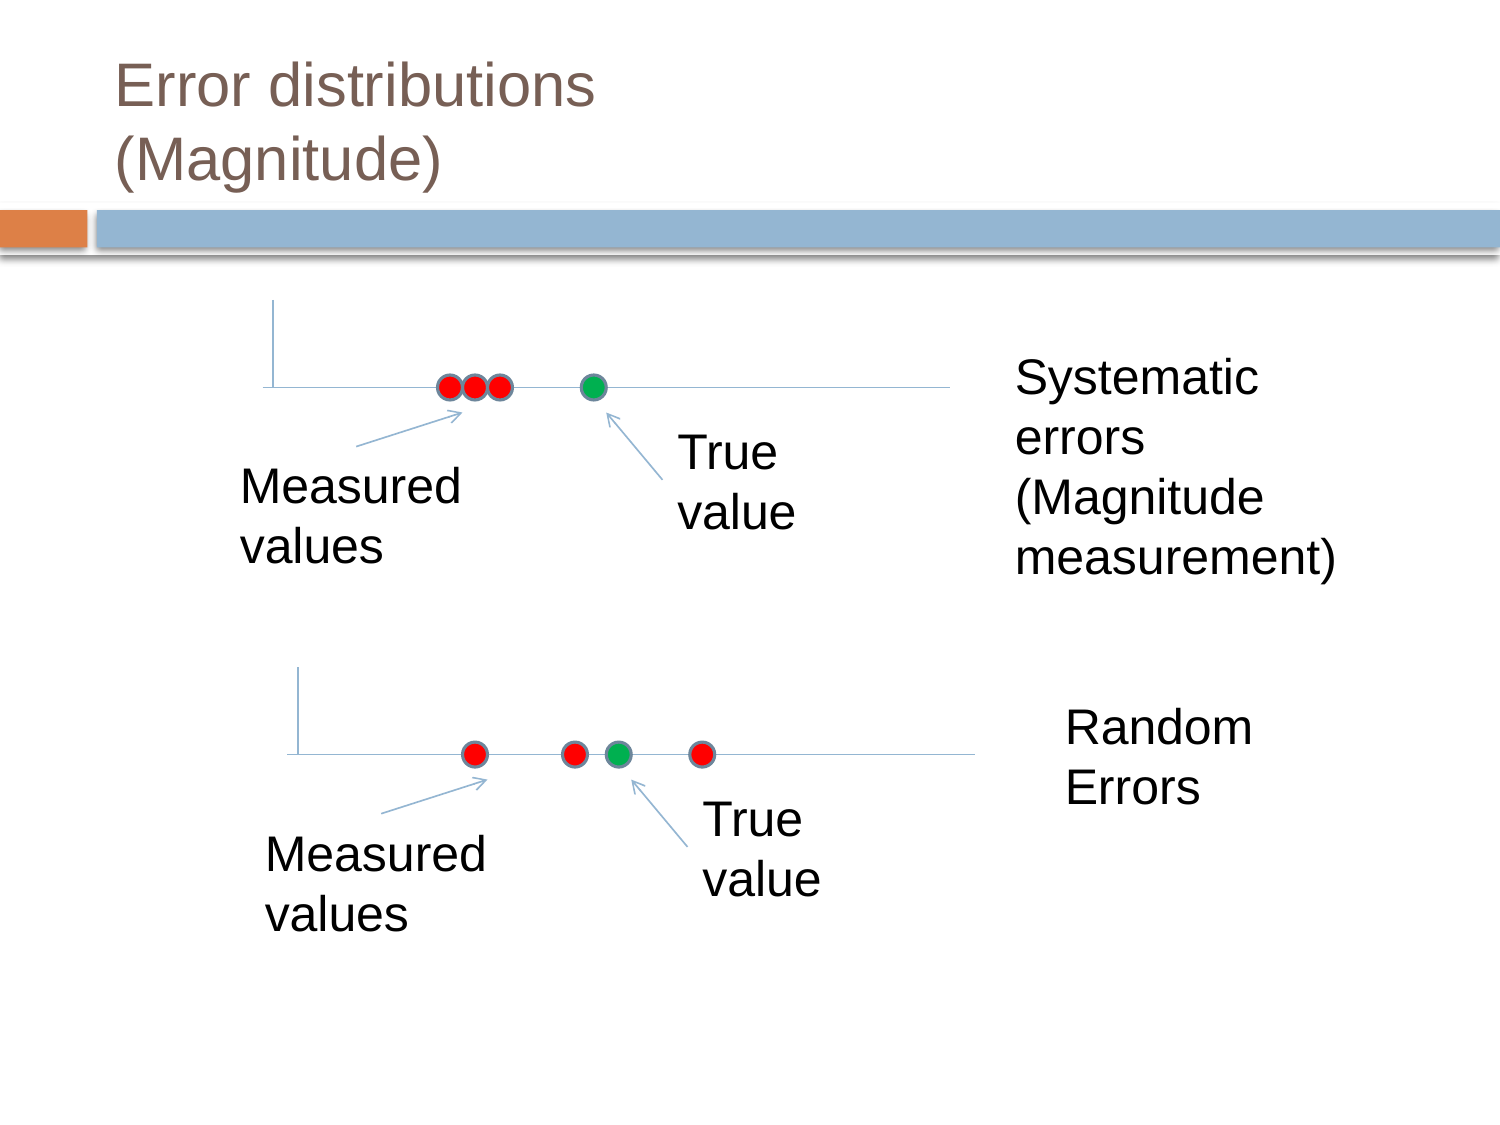

# Error distributions (Magnitude)
Systematic errors (Magnitude measurement)

True value
Measured values
Random Errors

True value
Measured values